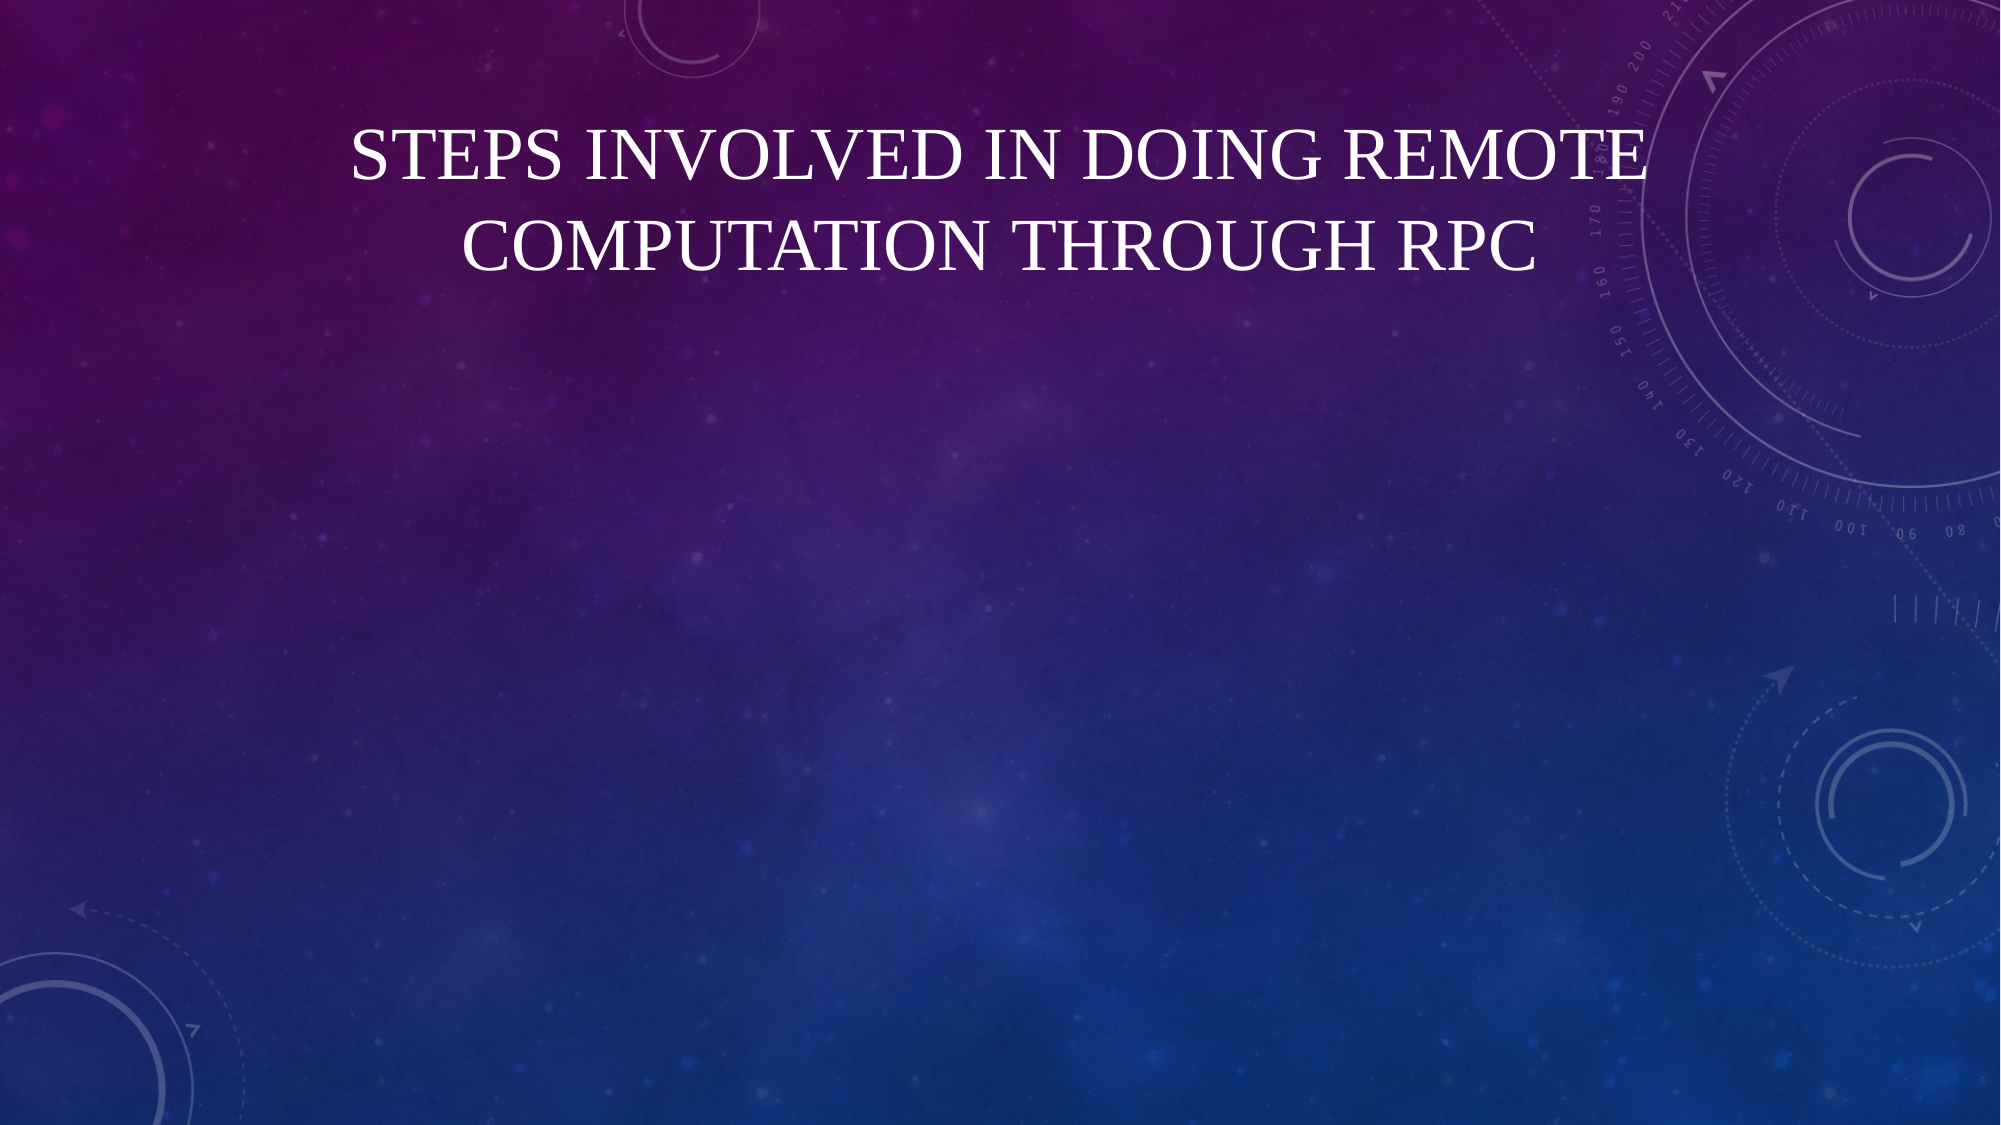

# Steps involved in doing remote computation through RPC